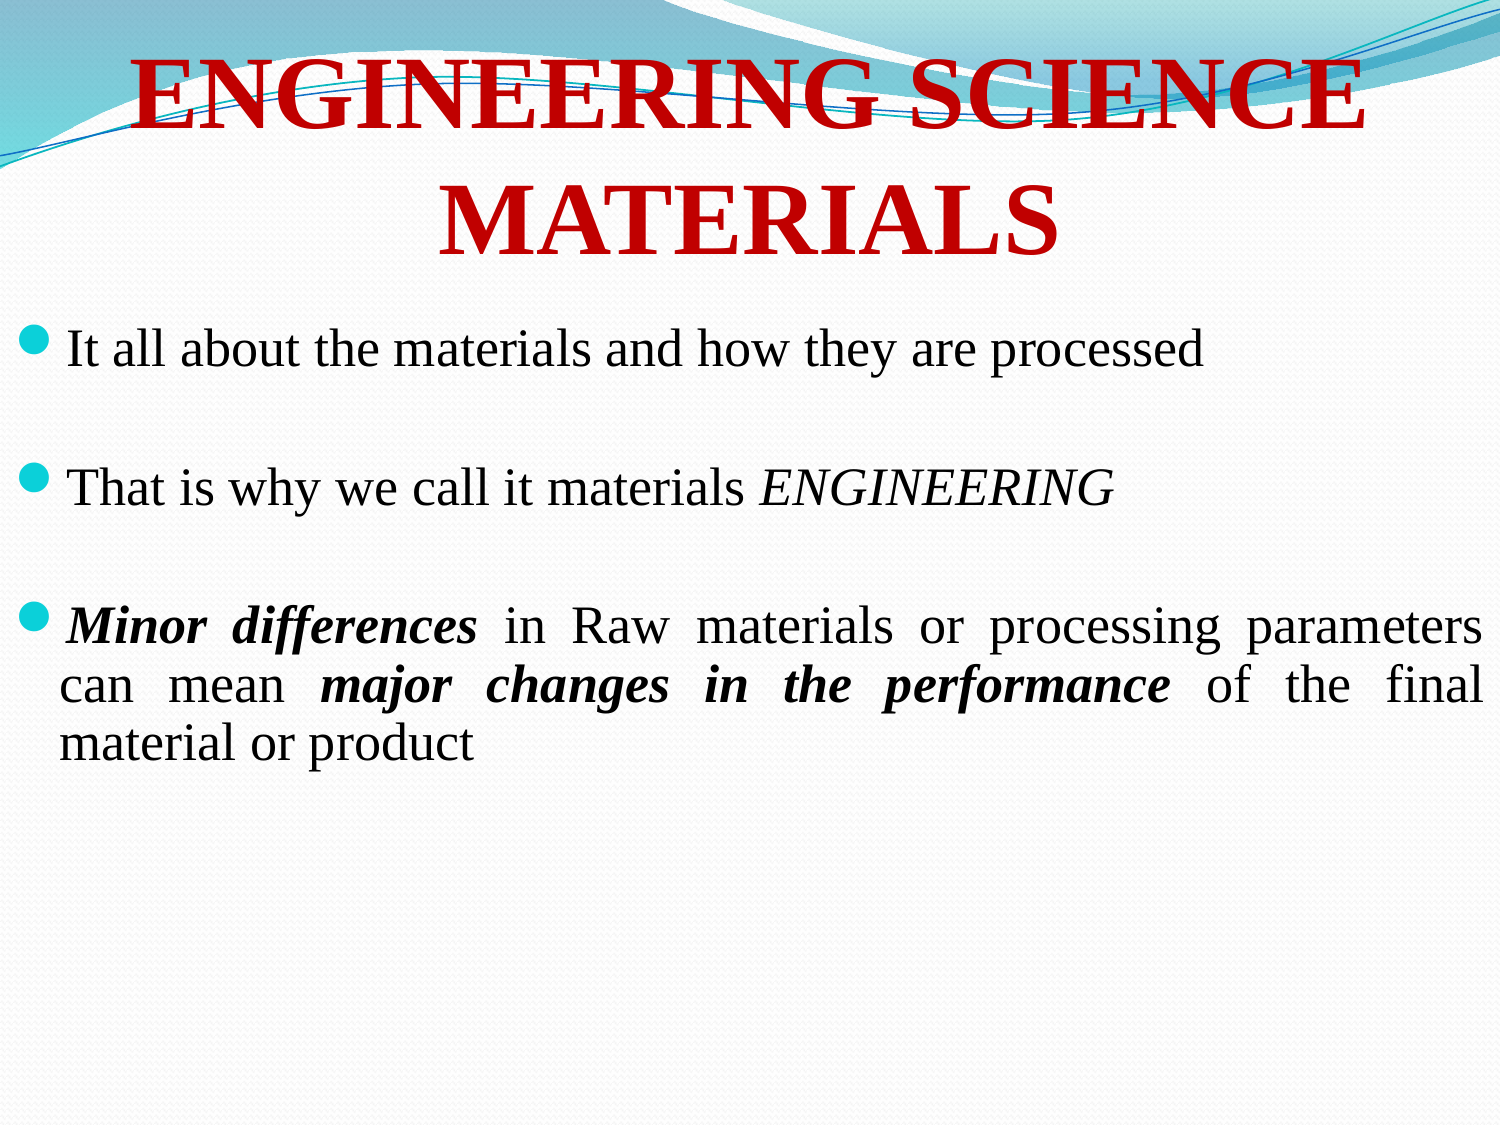

# ENGINEERING SCIENCE MATERIALS
It all about the materials and how they are processed

That is why we call it materials ENGINEERING

Minor differences in Raw materials or processing parameters can mean major changes in the performance of the final material or product